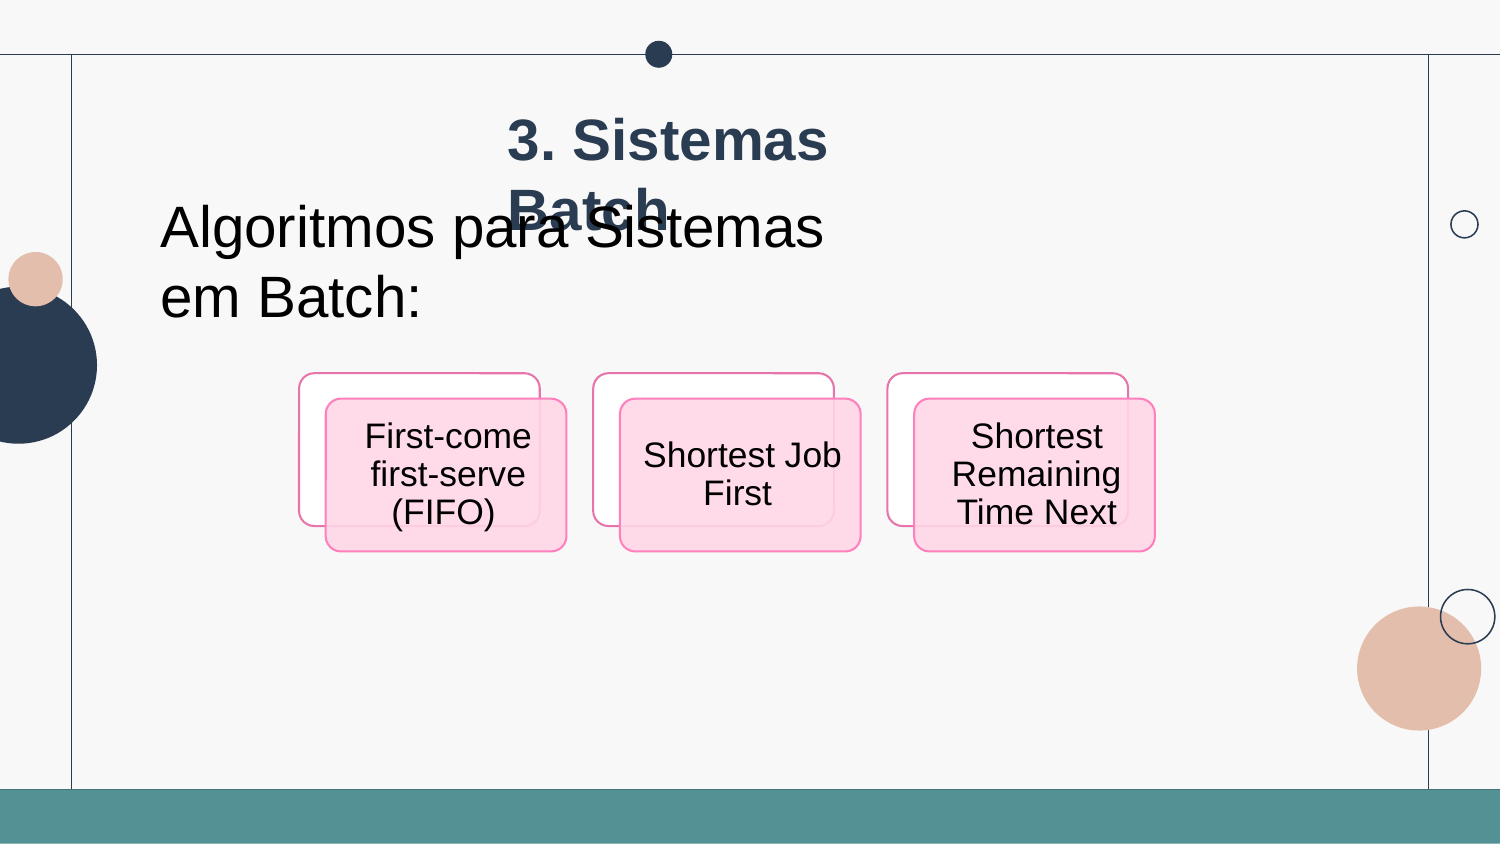

# 3. Sistemas Batch
First-come first-serve (FIFO)
Shortest Job First
Shortest Remaining Time Next
Algoritmos para Sistemas em Batch: